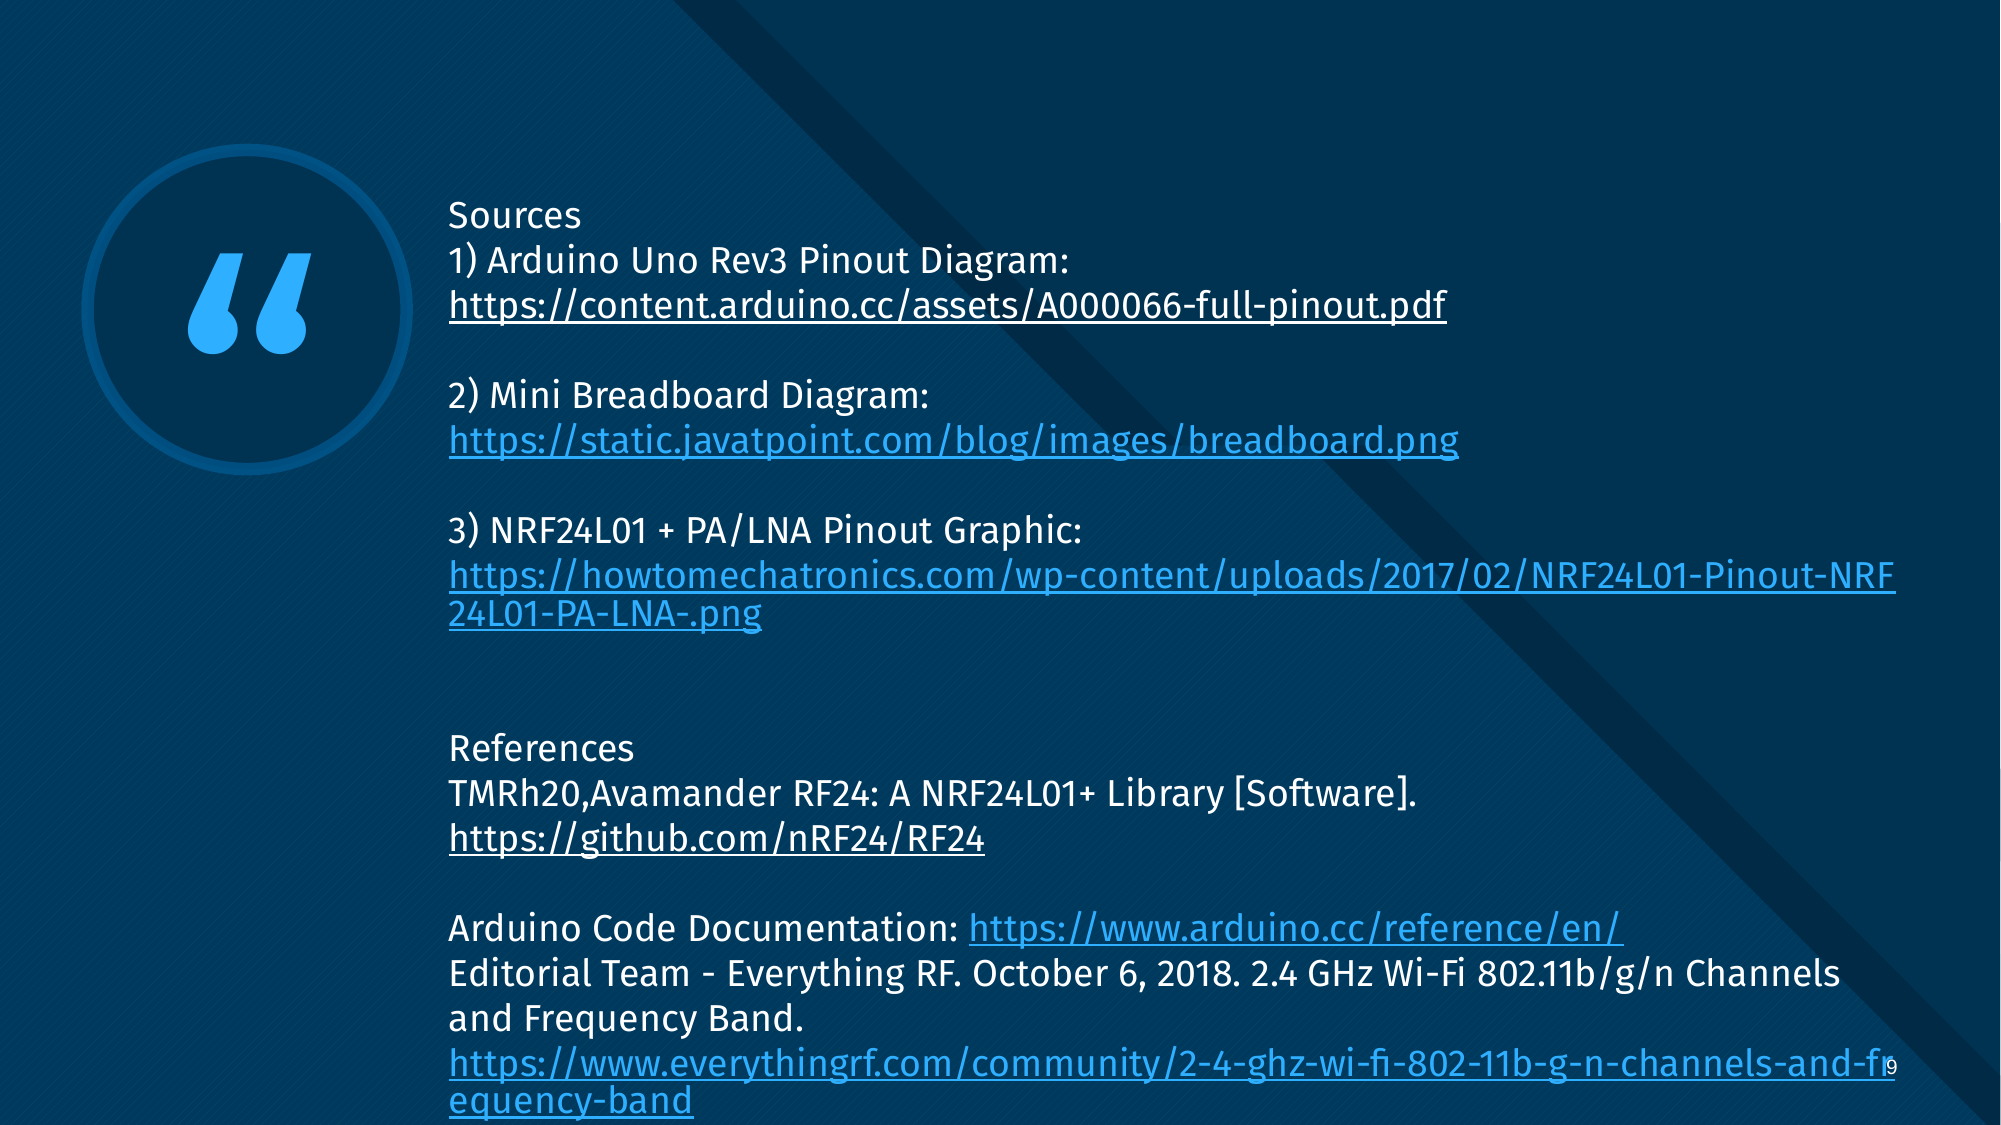

# Sources 1) Arduino Uno Rev3 Pinout Diagram: https://content.arduino.cc/assets/A000066-full-pinout.pdf 2) Mini Breadboard Diagram: https://static.javatpoint.com/blog/images/breadboard.png 3) NRF24L01 + PA/LNA Pinout Graphic: https://howtomechatronics.com/wp-content/uploads/2017/02/NRF24L01-Pinout-NRF24L01-PA-LNA-.png References TMRh20,Avamander RF24: A NRF24L01+ Library [Software]. https://github.com/nRF24/RF24 Arduino Code Documentation: https://www.arduino.cc/reference/en/ Editorial Team - Everything RF. October 6, 2018. 2.4 GHz Wi-Fi 802.11b/g/n Channels and Frequency Band. https://www.everythingrf.com/community/2-4-ghz-wi-fi-802-11b-g-n-channels-and-frequency-band
9